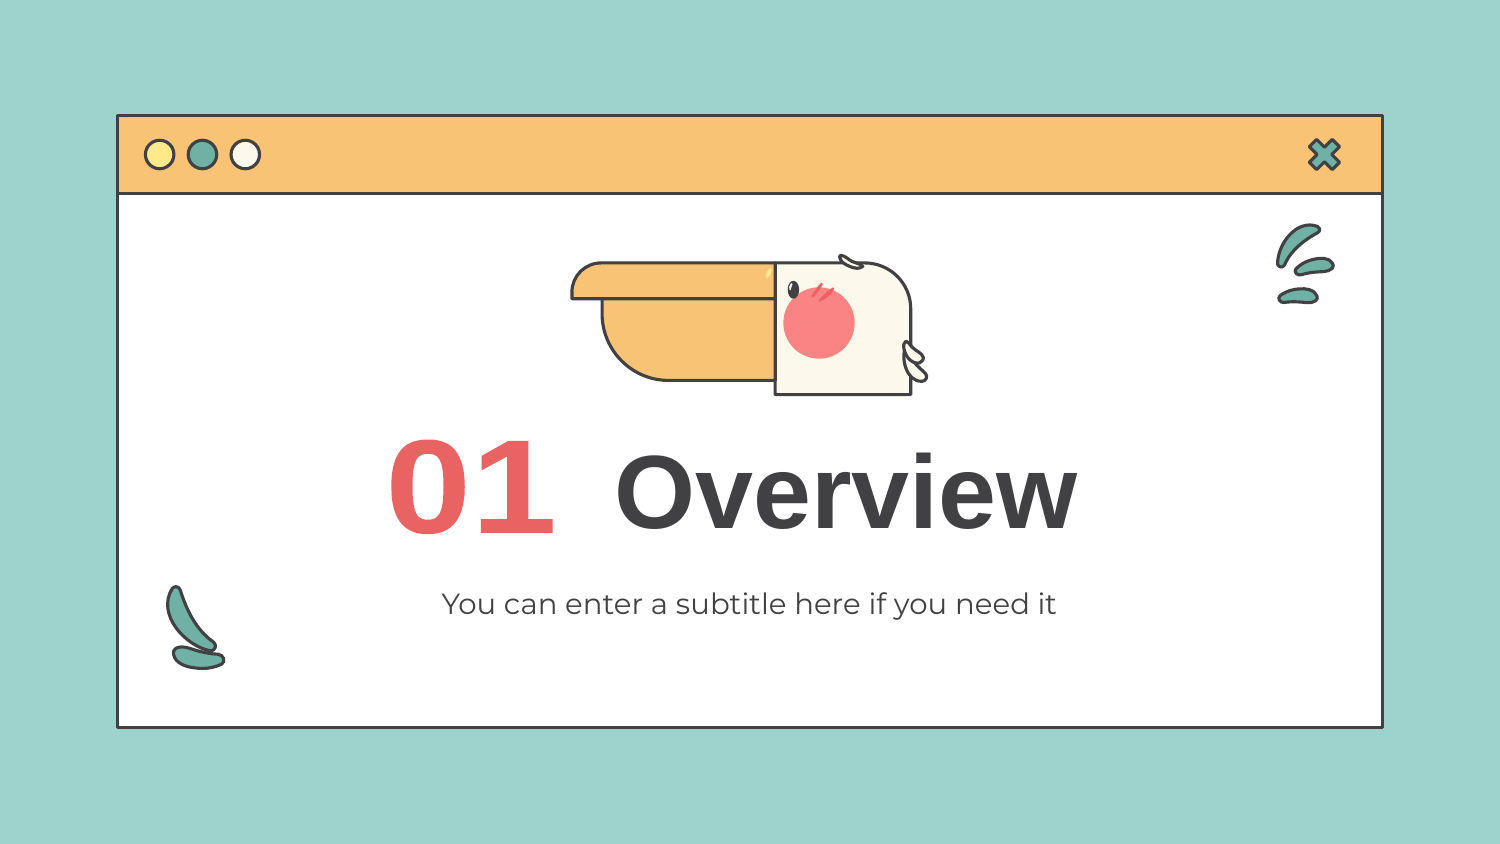

You can enter a subtitle here if you need it

# Overview
01